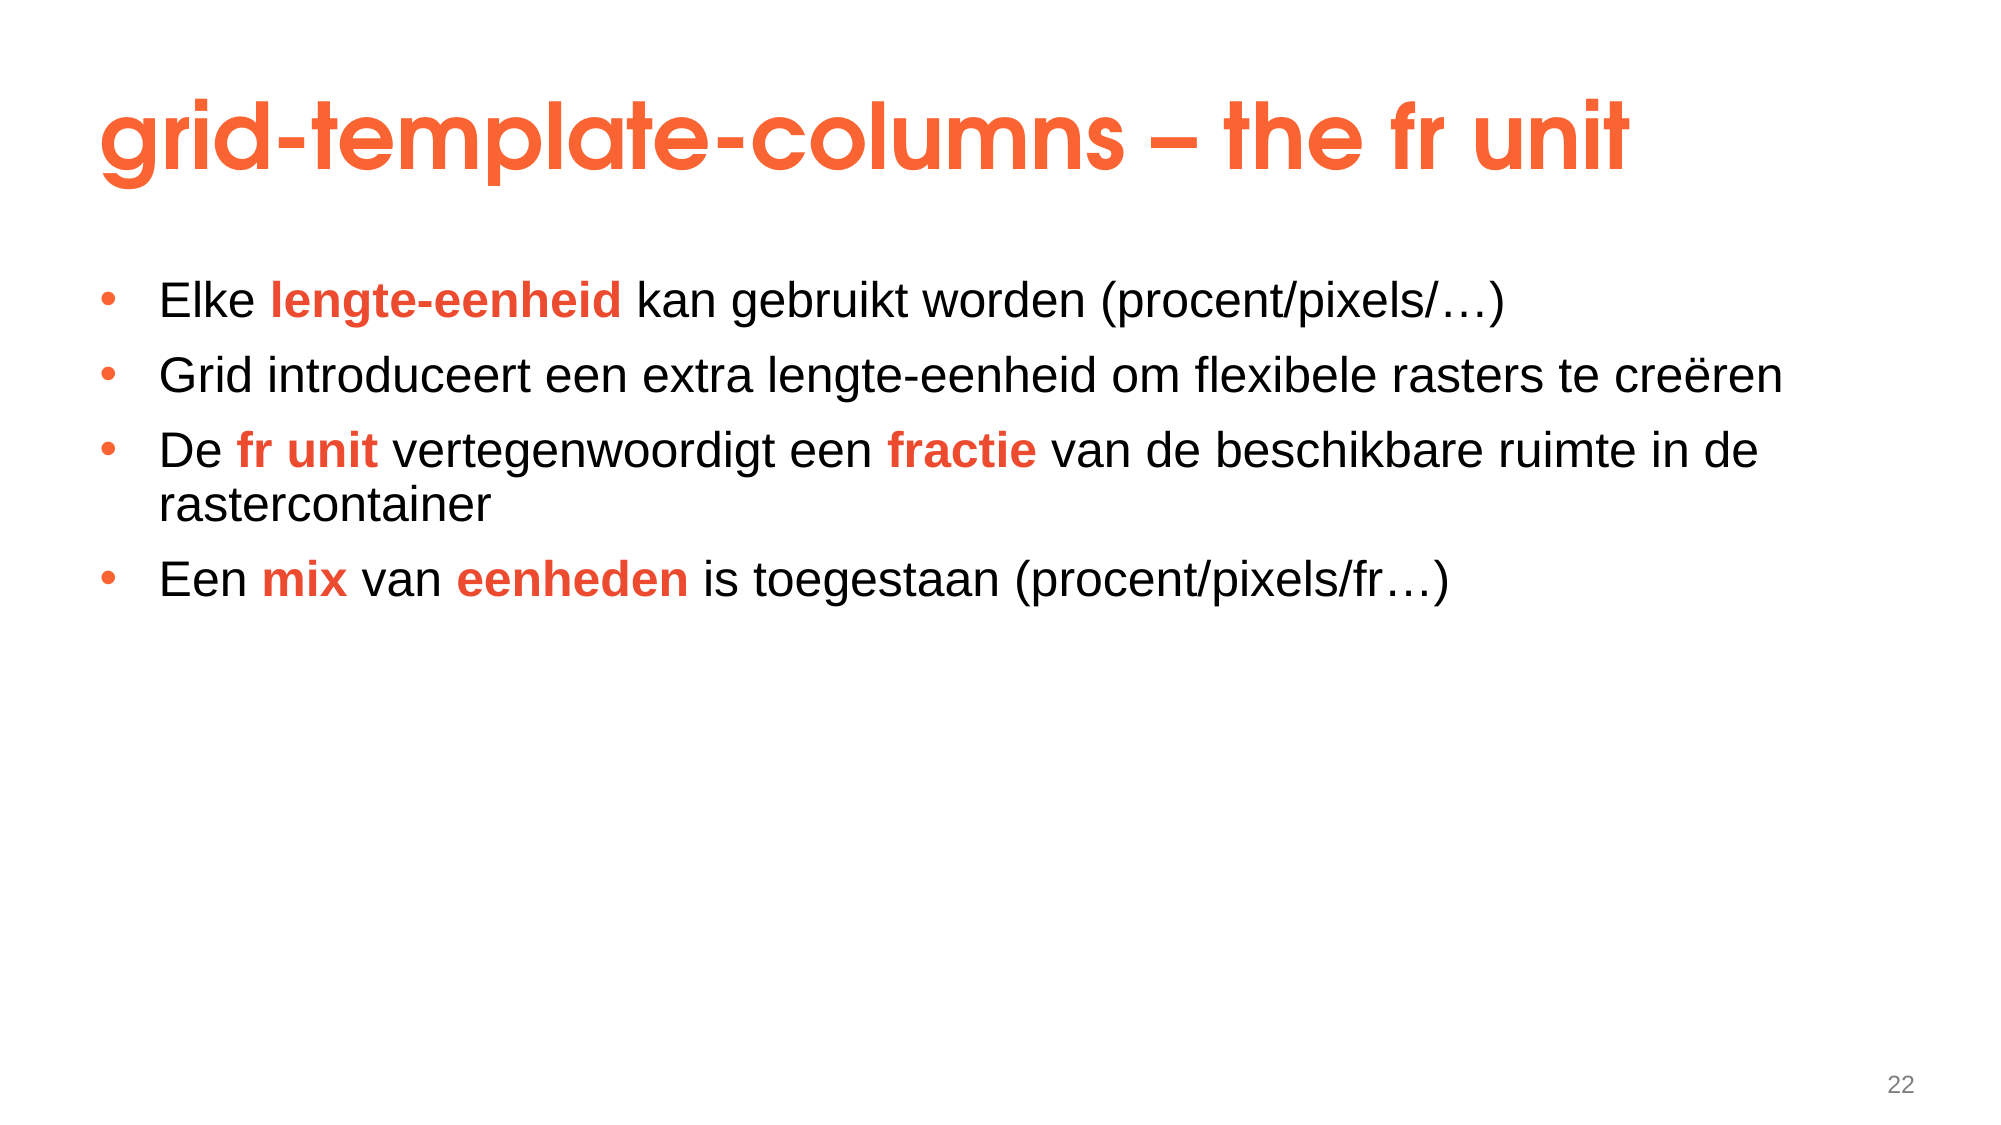

# grid-template-columns – the fr unit
Elke lengte-eenheid kan gebruikt worden (procent/pixels/…)
Grid introduceert een extra lengte-eenheid om flexibele rasters te creëren
De fr unit vertegenwoordigt een fractie van de beschikbare ruimte in de rastercontainer
Een mix van eenheden is toegestaan (procent/pixels/fr…)

22